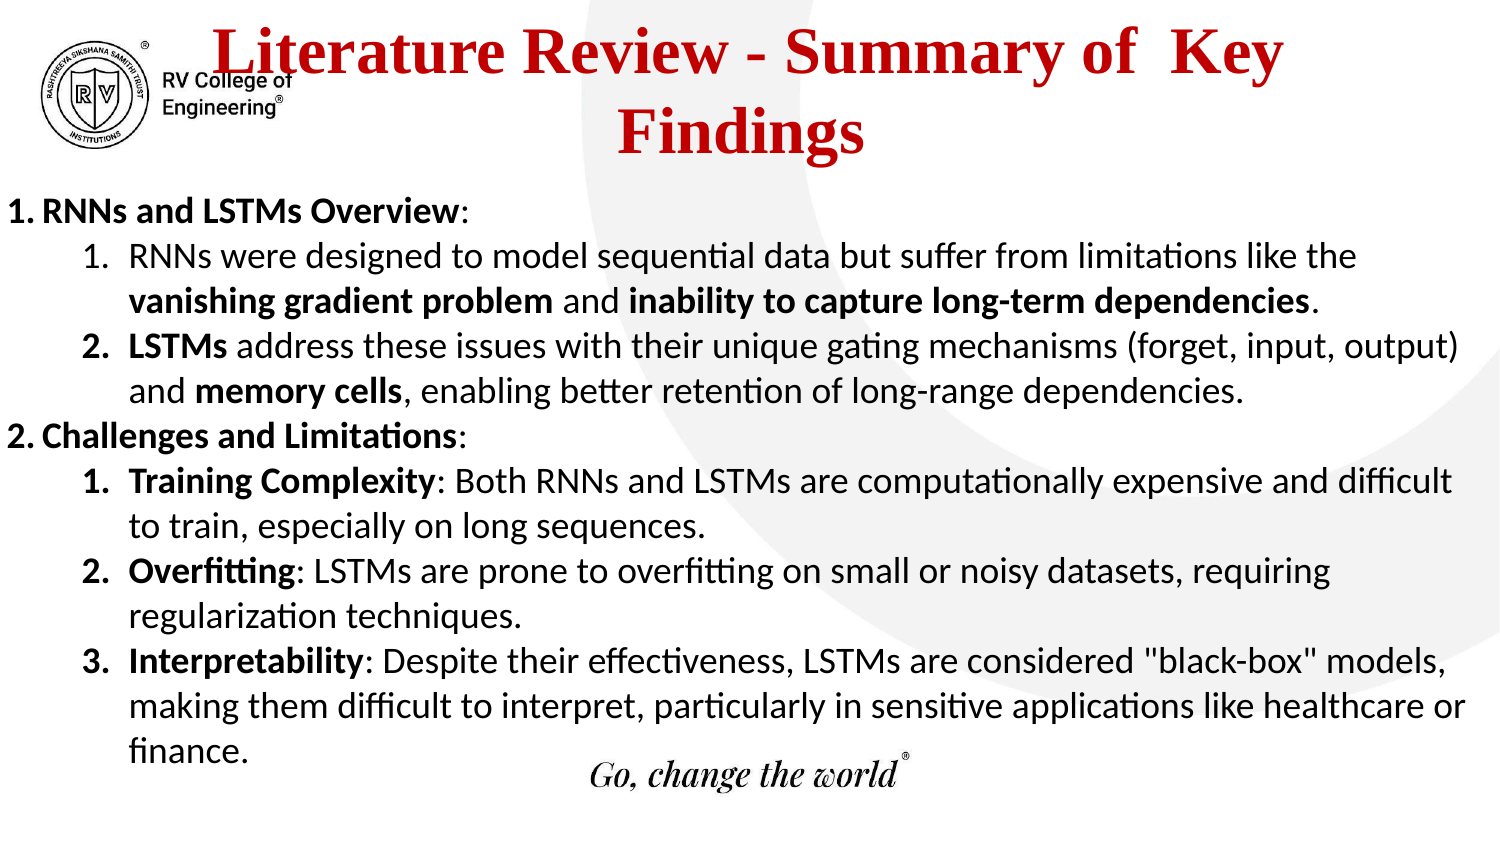

Literature Review - Summary of  Key
Findings

RNNs and LSTMs Overview:
RNNs were designed to model sequential data but suffer from limitations like the vanishing gradient problem and inability to capture long-term dependencies.
LSTMs address these issues with their unique gating mechanisms (forget, input, output) and memory cells, enabling better retention of long-range dependencies.
Challenges and Limitations:
Training Complexity: Both RNNs and LSTMs are computationally expensive and difficult to train, especially on long sequences.
Overfitting: LSTMs are prone to overfitting on small or noisy datasets, requiring regularization techniques.
Interpretability: Despite their effectiveness, LSTMs are considered "black-box" models, making them difficult to interpret, particularly in sensitive applications like healthcare or finance.